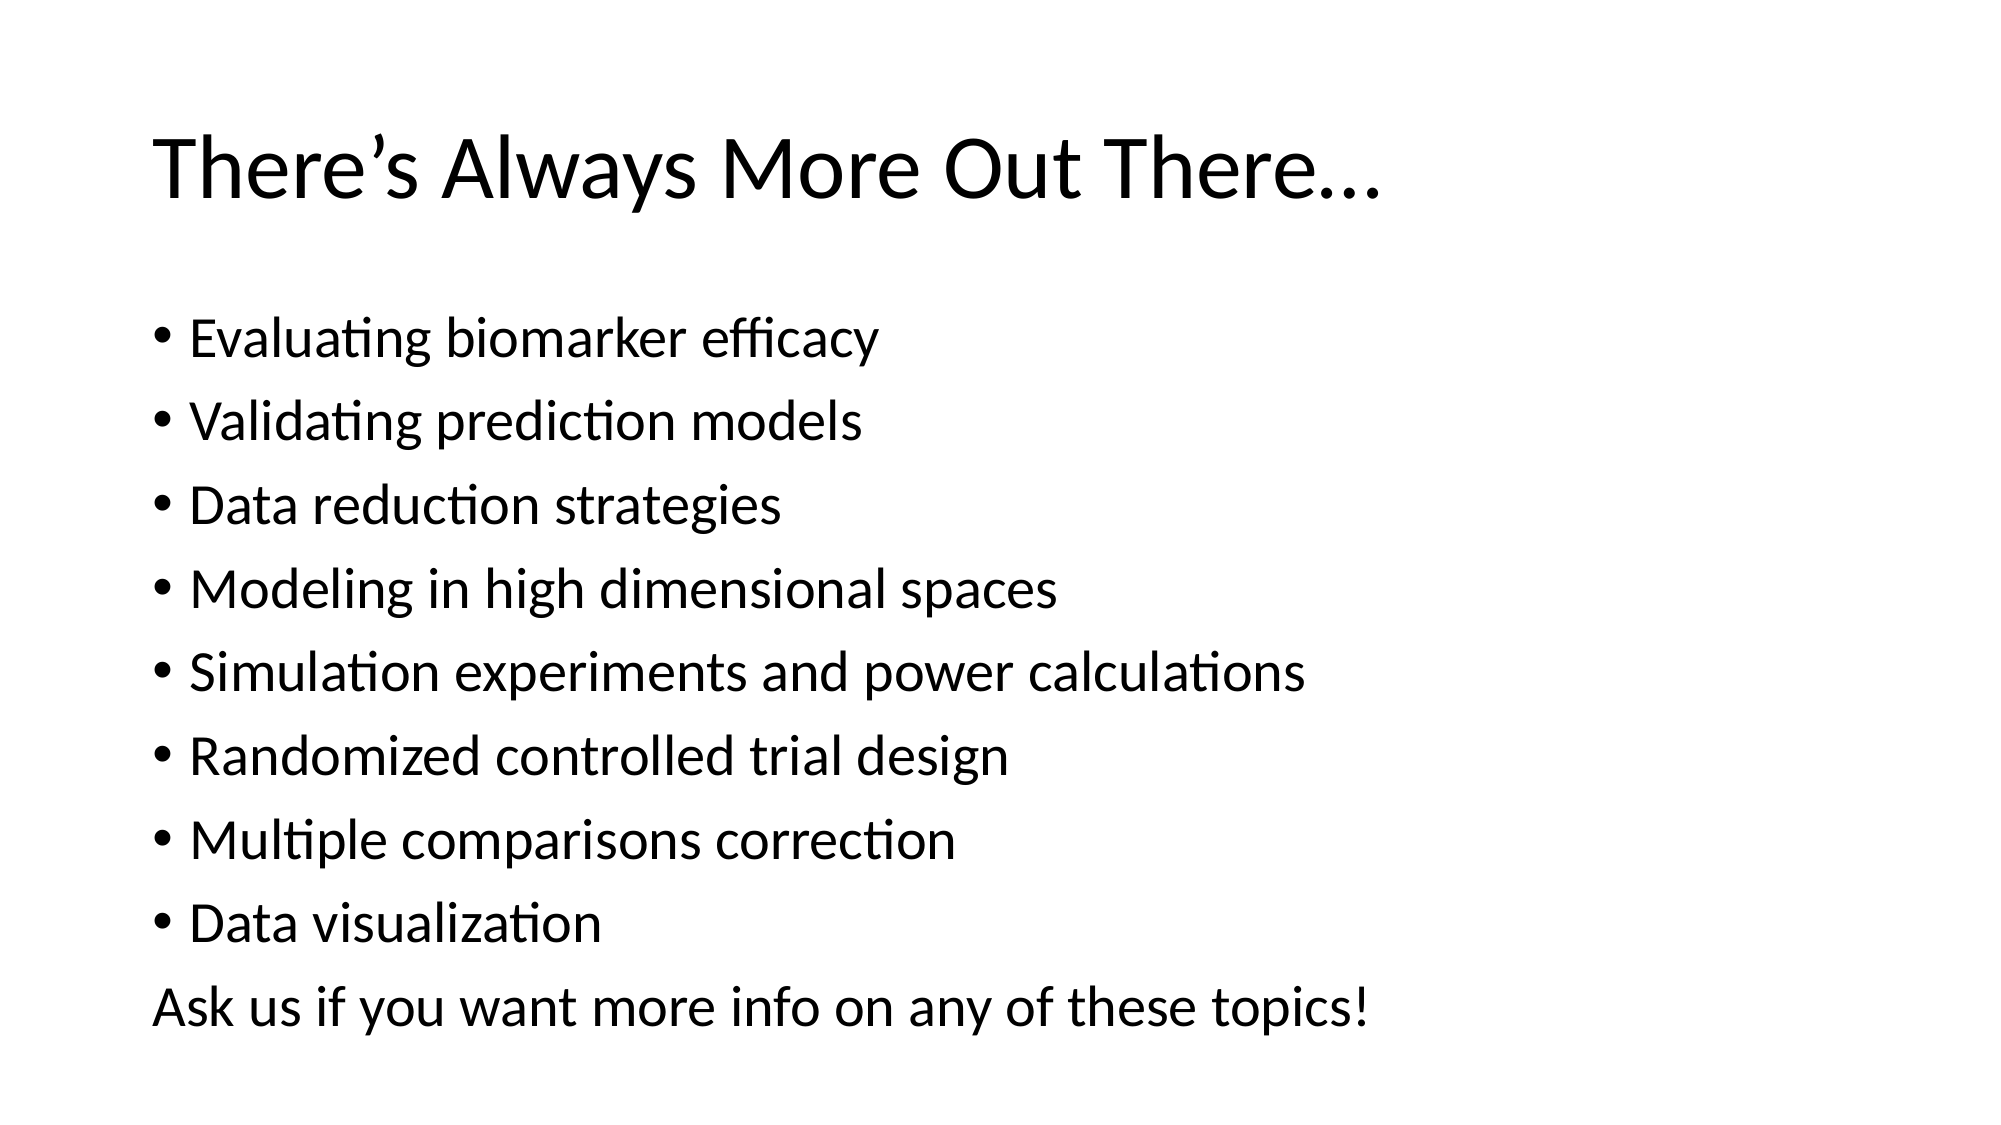

# There’s Always More Out There…
Evaluating biomarker efficacy
Validating prediction models
Data reduction strategies
Modeling in high dimensional spaces
Simulation experiments and power calculations
Randomized controlled trial design
Multiple comparisons correction
Data visualization
Ask us if you want more info on any of these topics!